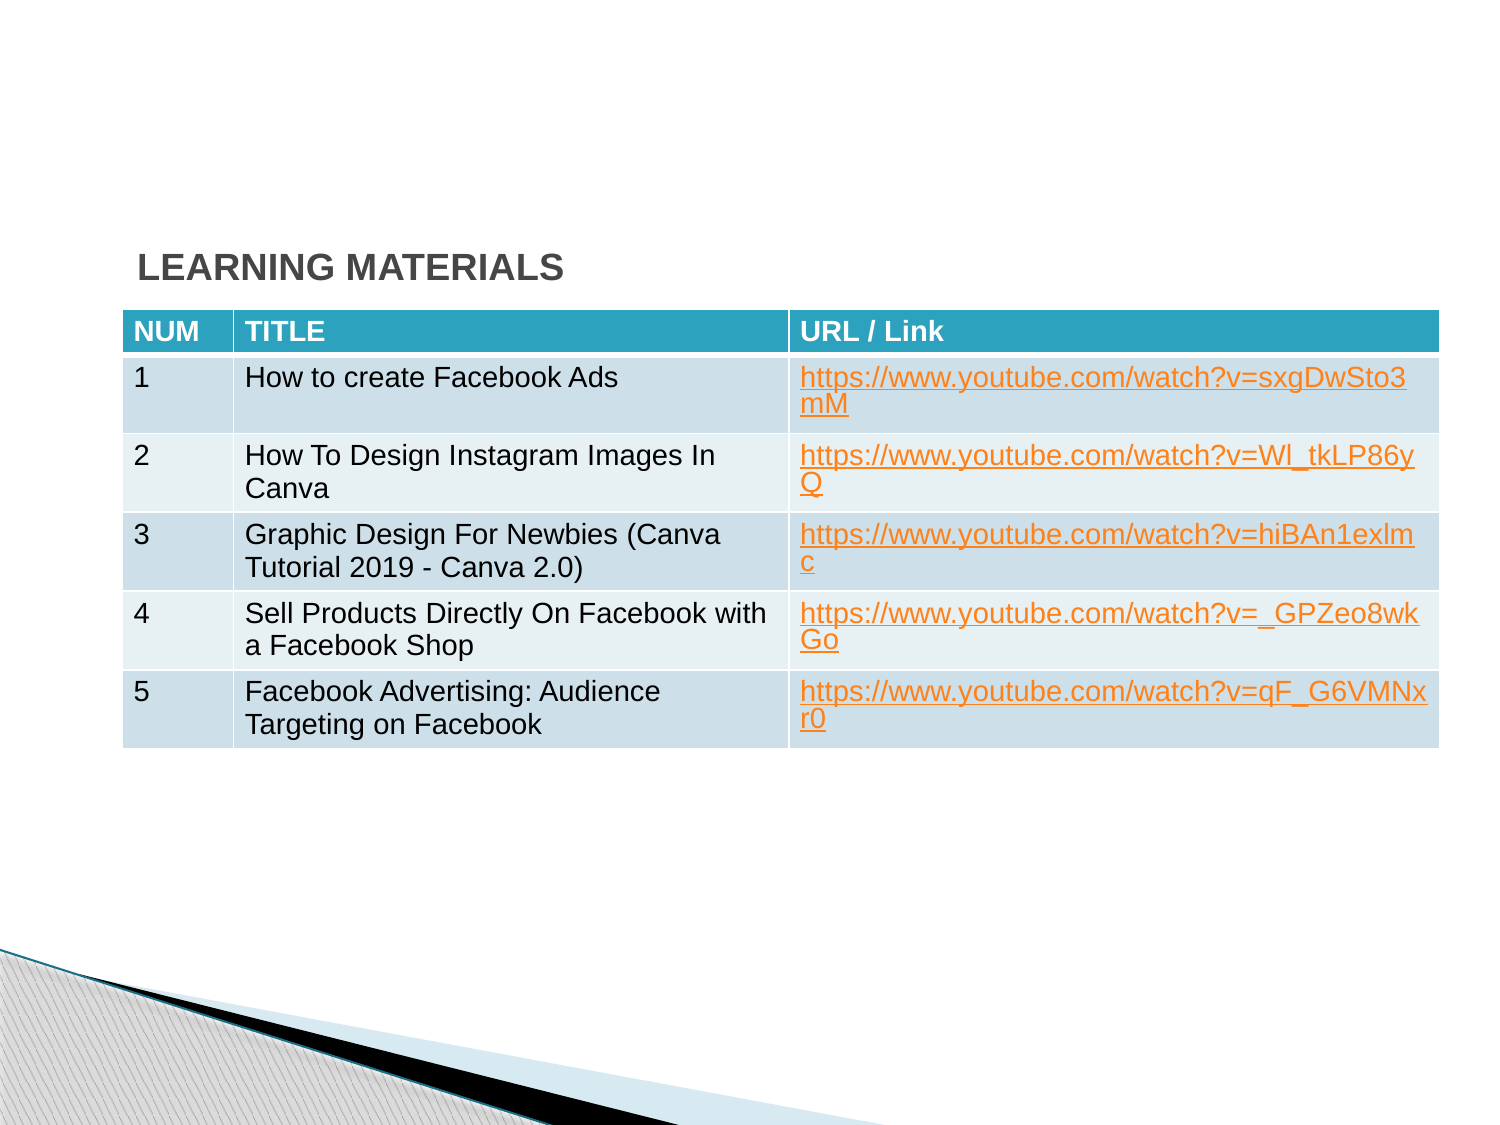

# LEARNING MATERIALS
| NUM | TITLE | URL / Link |
| --- | --- | --- |
| 1 | How to create Facebook Ads | https://www.youtube.com/watch?v=sxgDwSto3mM |
| 2 | How To Design Instagram Images In Canva | https://www.youtube.com/watch?v=Wl\_tkLP86yQ |
| 3 | Graphic Design For Newbies (Canva Tutorial 2019 - Canva 2.0) | https://www.youtube.com/watch?v=hiBAn1exlmc |
| 4 | Sell Products Directly On Facebook with a Facebook Shop | https://www.youtube.com/watch?v=\_GPZeo8wkGo |
| 5 | Facebook Advertising: Audience Targeting on Facebook | https://www.youtube.com/watch?v=qF\_G6VMNxr0 |